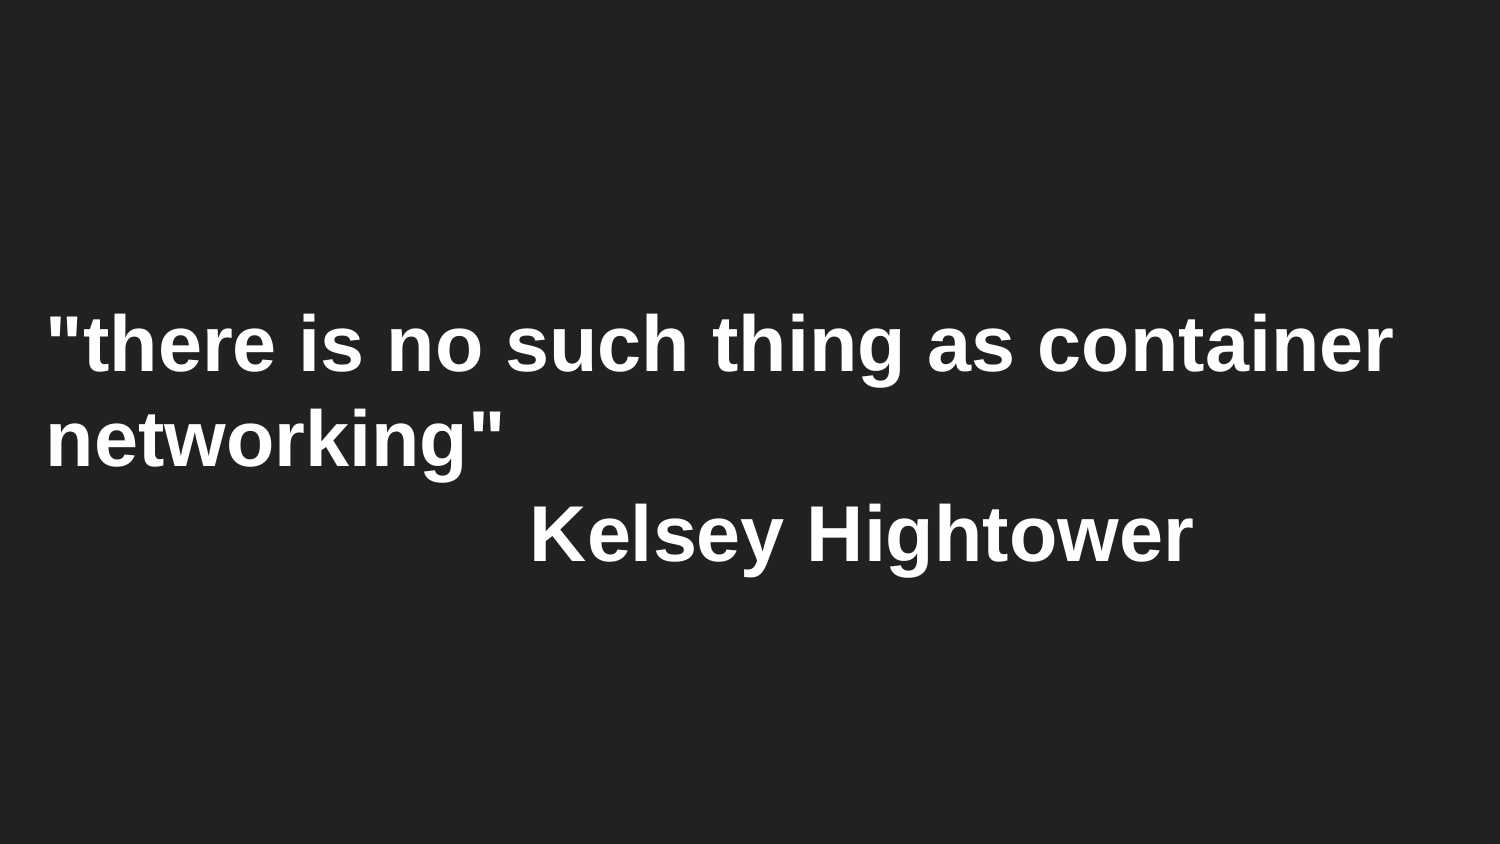

# "there is no such thing as container networking"
                      Kelsey Hightower